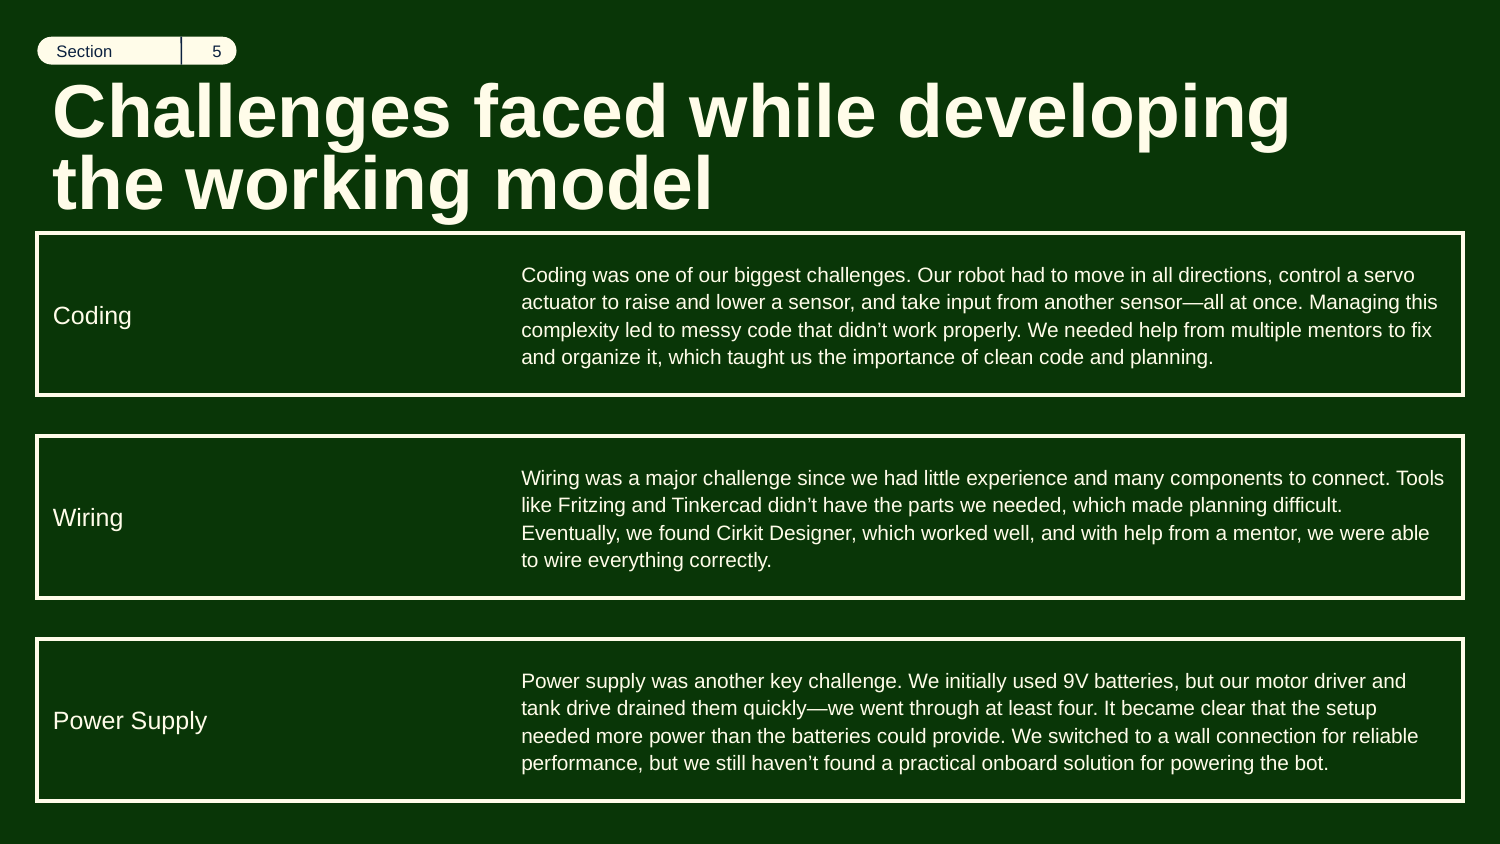

5
Section
12
Section
# Challenges faced while developing the working model
Coding
Coding was one of our biggest challenges. Our robot had to move in all directions, control a servo actuator to raise and lower a sensor, and take input from another sensor—all at once. Managing this complexity led to messy code that didn’t work properly. We needed help from multiple mentors to fix and organize it, which taught us the importance of clean code and planning.
Wiring
Wiring was a major challenge since we had little experience and many components to connect. Tools like Fritzing and Tinkercad didn’t have the parts we needed, which made planning difficult. Eventually, we found Cirkit Designer, which worked well, and with help from a mentor, we were able to wire everything correctly.
Power Supply
Power supply was another key challenge. We initially used 9V batteries, but our motor driver and tank drive drained them quickly—we went through at least four. It became clear that the setup needed more power than the batteries could provide. We switched to a wall connection for reliable performance, but we still haven’t found a practical onboard solution for powering the bot.